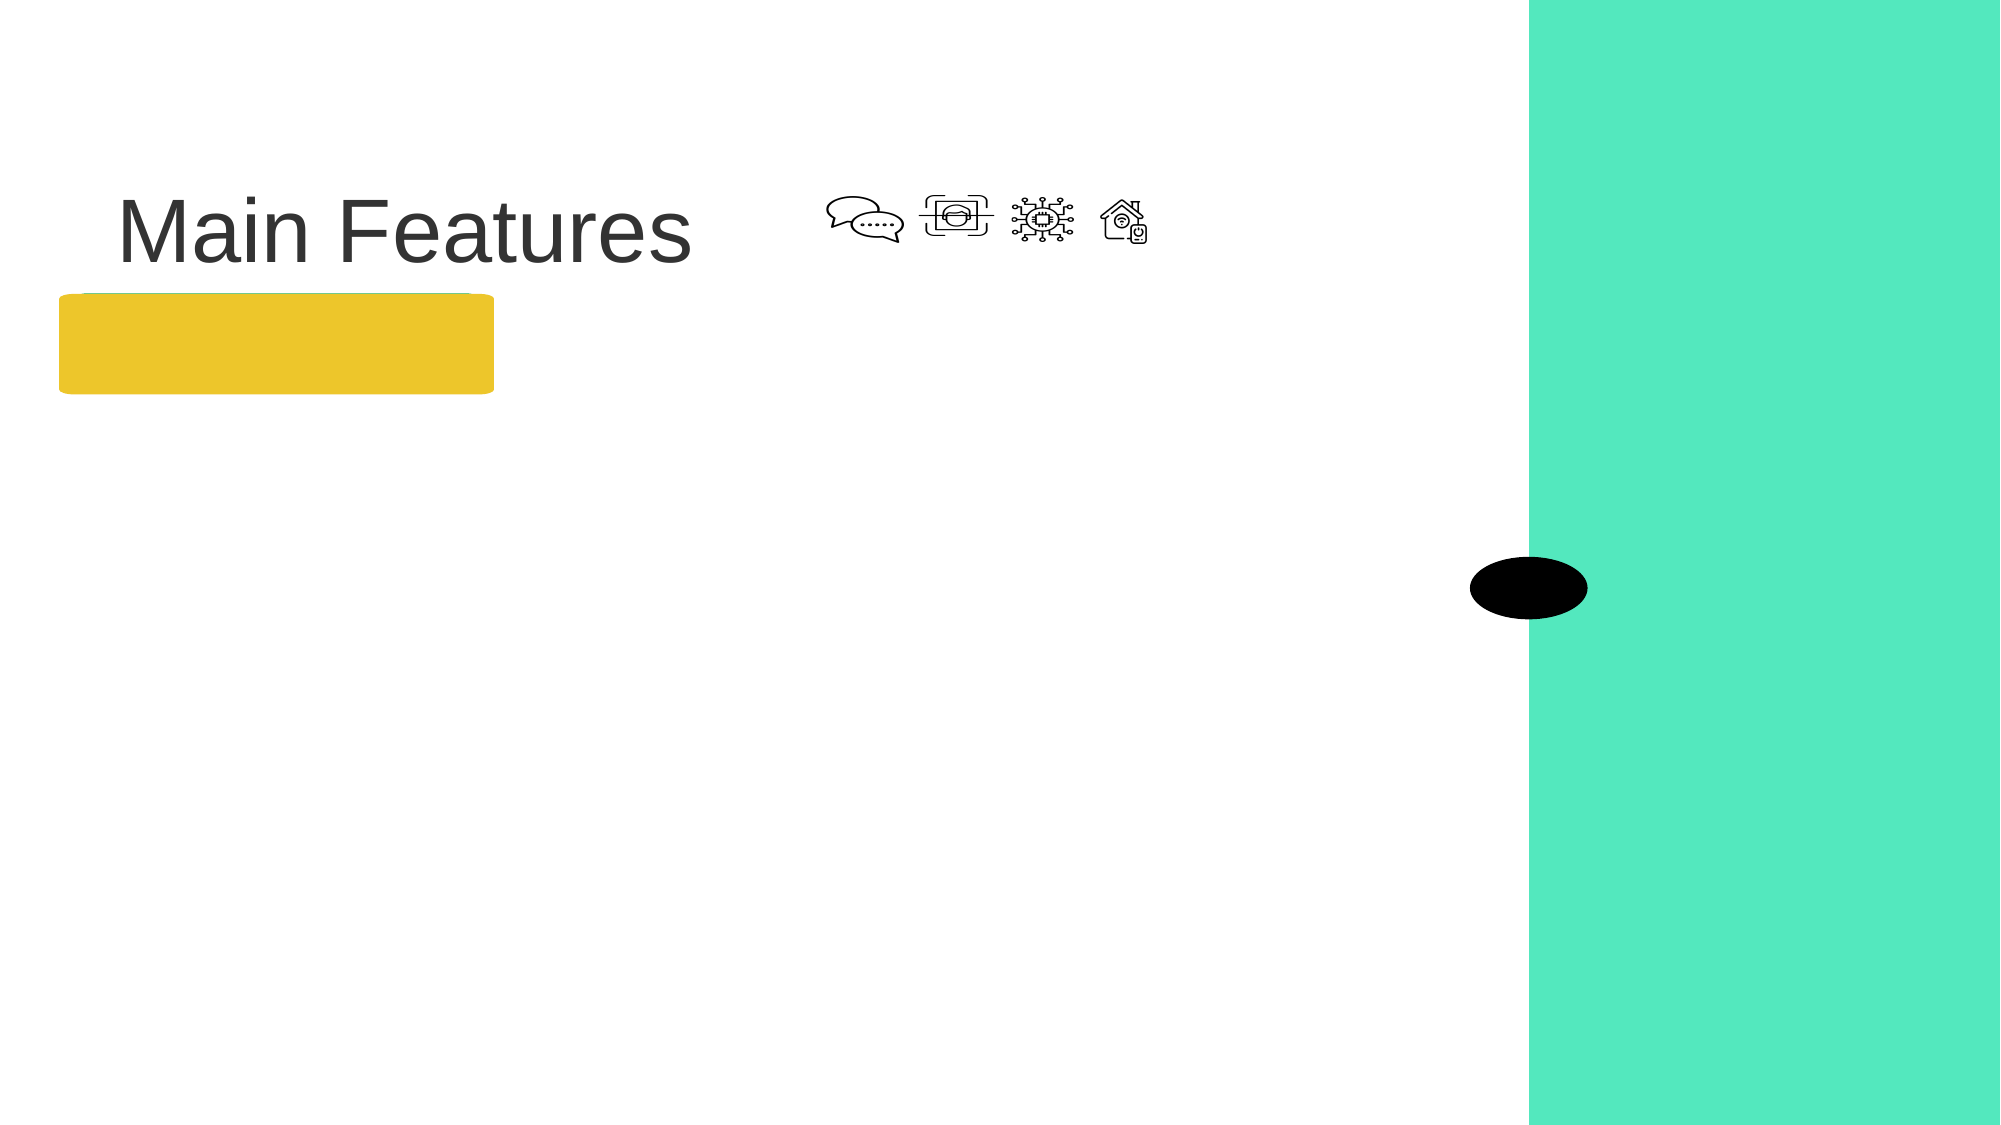

Main Features

Interaction in
 Native Language

Face
Recognition
Smart Home Automation
IoT
 Integration